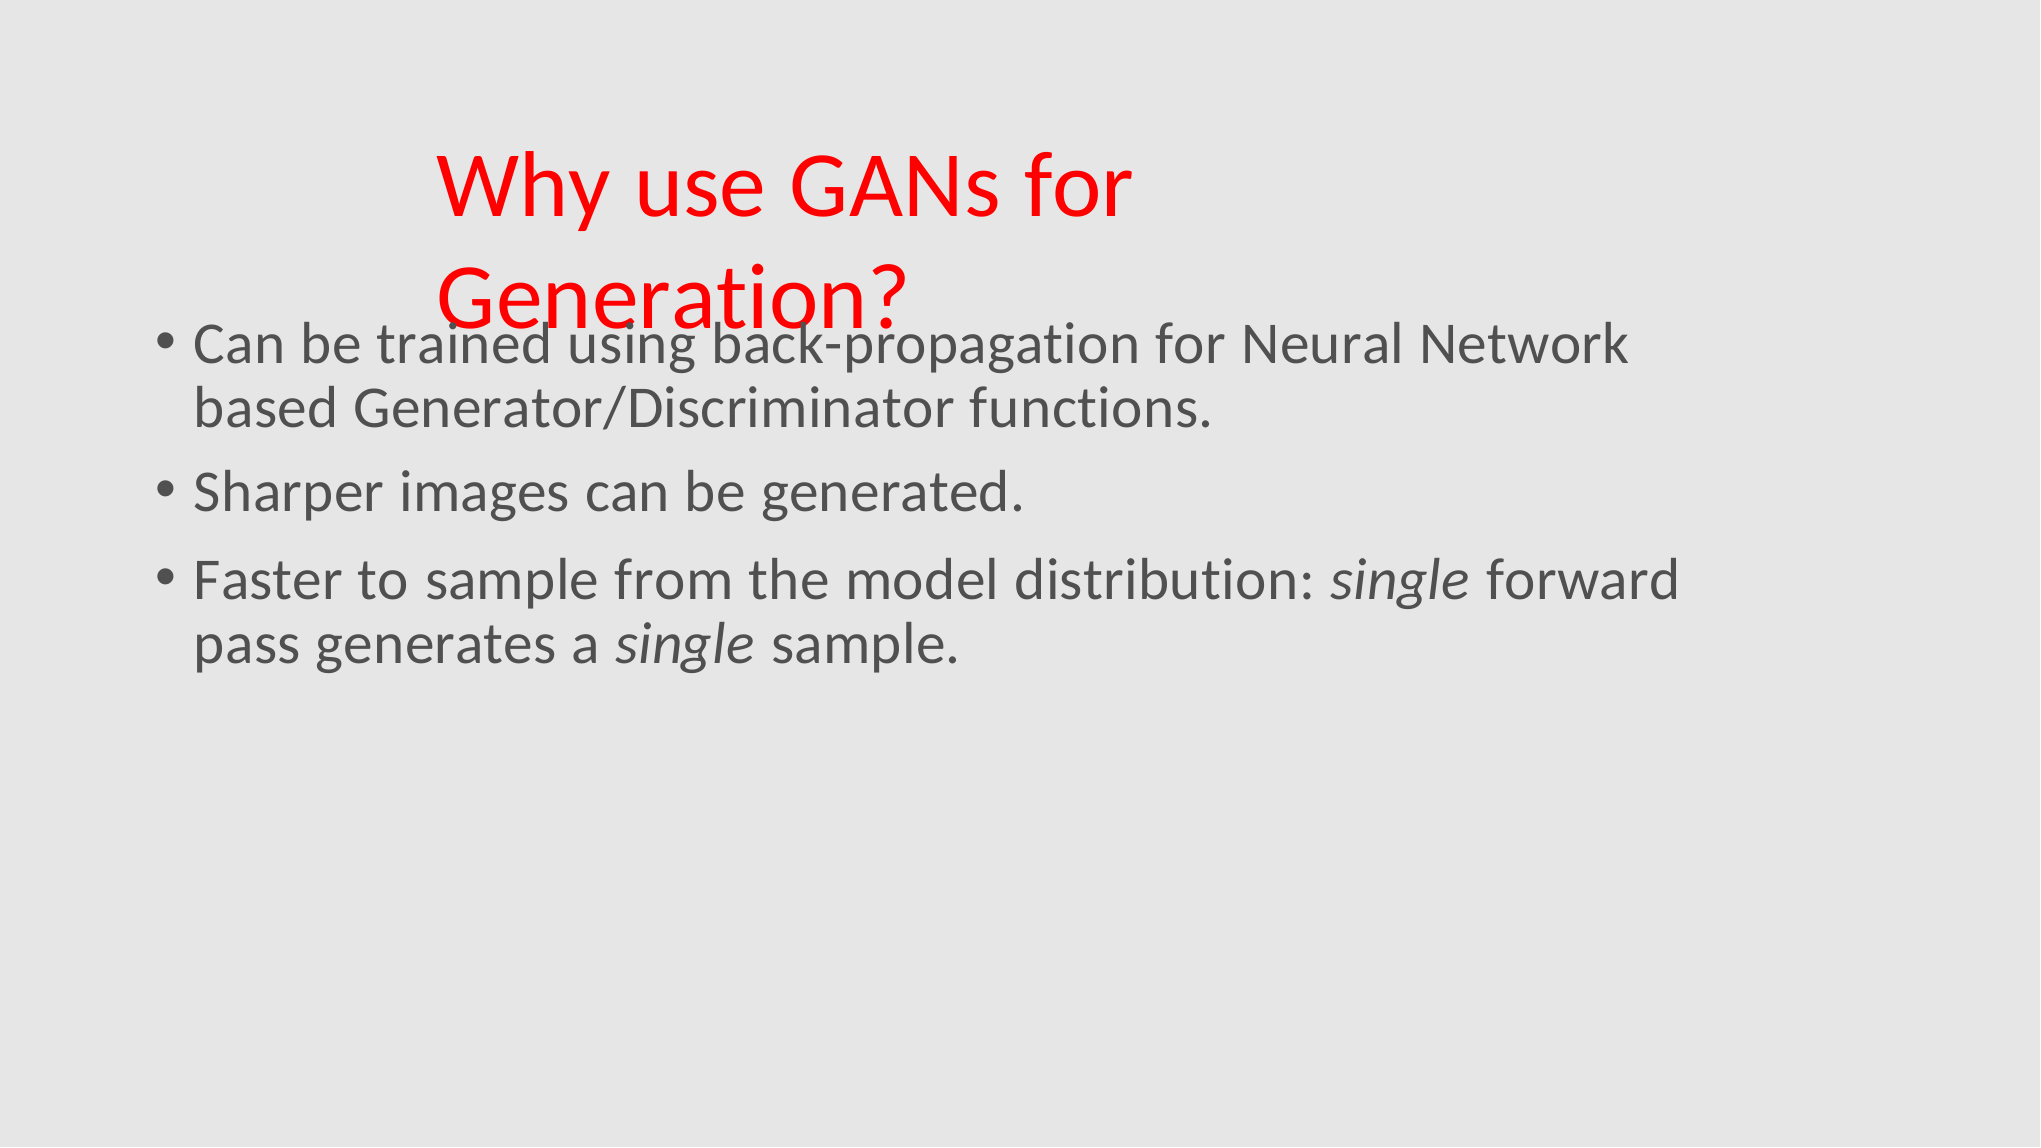

Why use GANs for Generation?
Can be trained using back-propagation for Neural Network based Generator/Discriminator functions.
Sharper images can be generated.
Faster to sample from the model distribution: single forward pass generates a single sample.